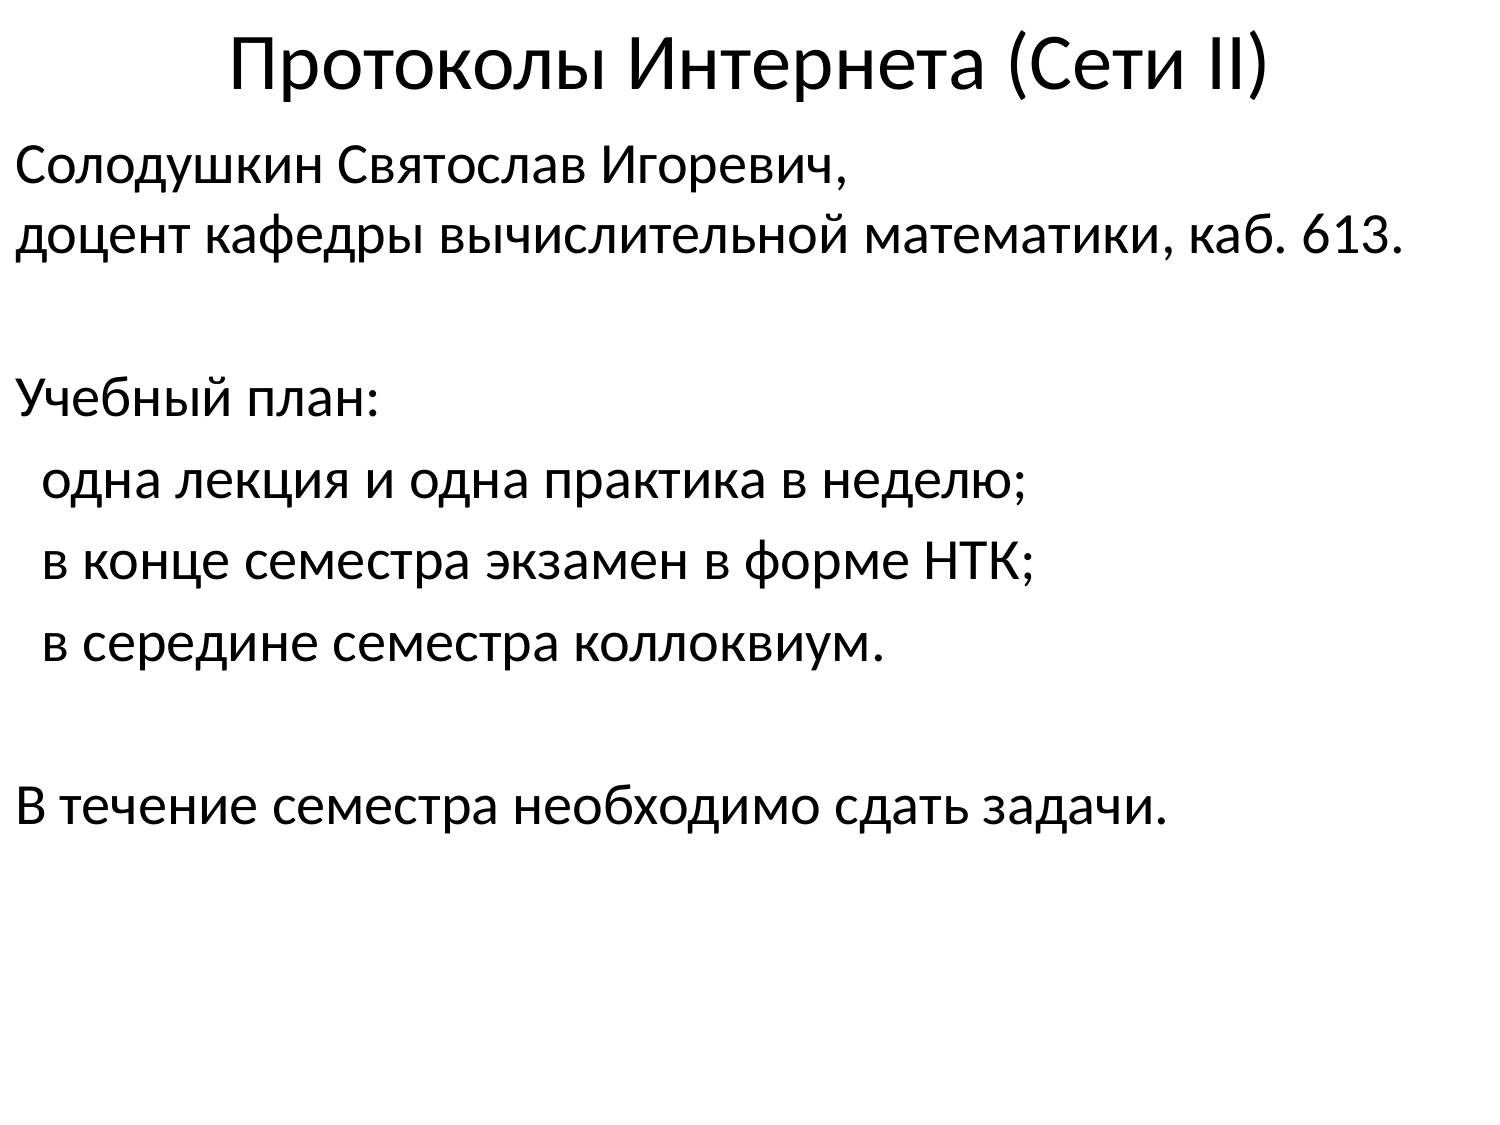

# Протоколы Интернета (Сети II)
Солодушкин Святослав Игоревич,
доцент кафедры вычислительной математики, каб. 613.

Учебный план:
  одна лекция и одна практика в неделю;
  в конце семестра экзамен в форме НТК;
  в середине семестра коллоквиум.

В течение семестра необходимо сдать задачи.